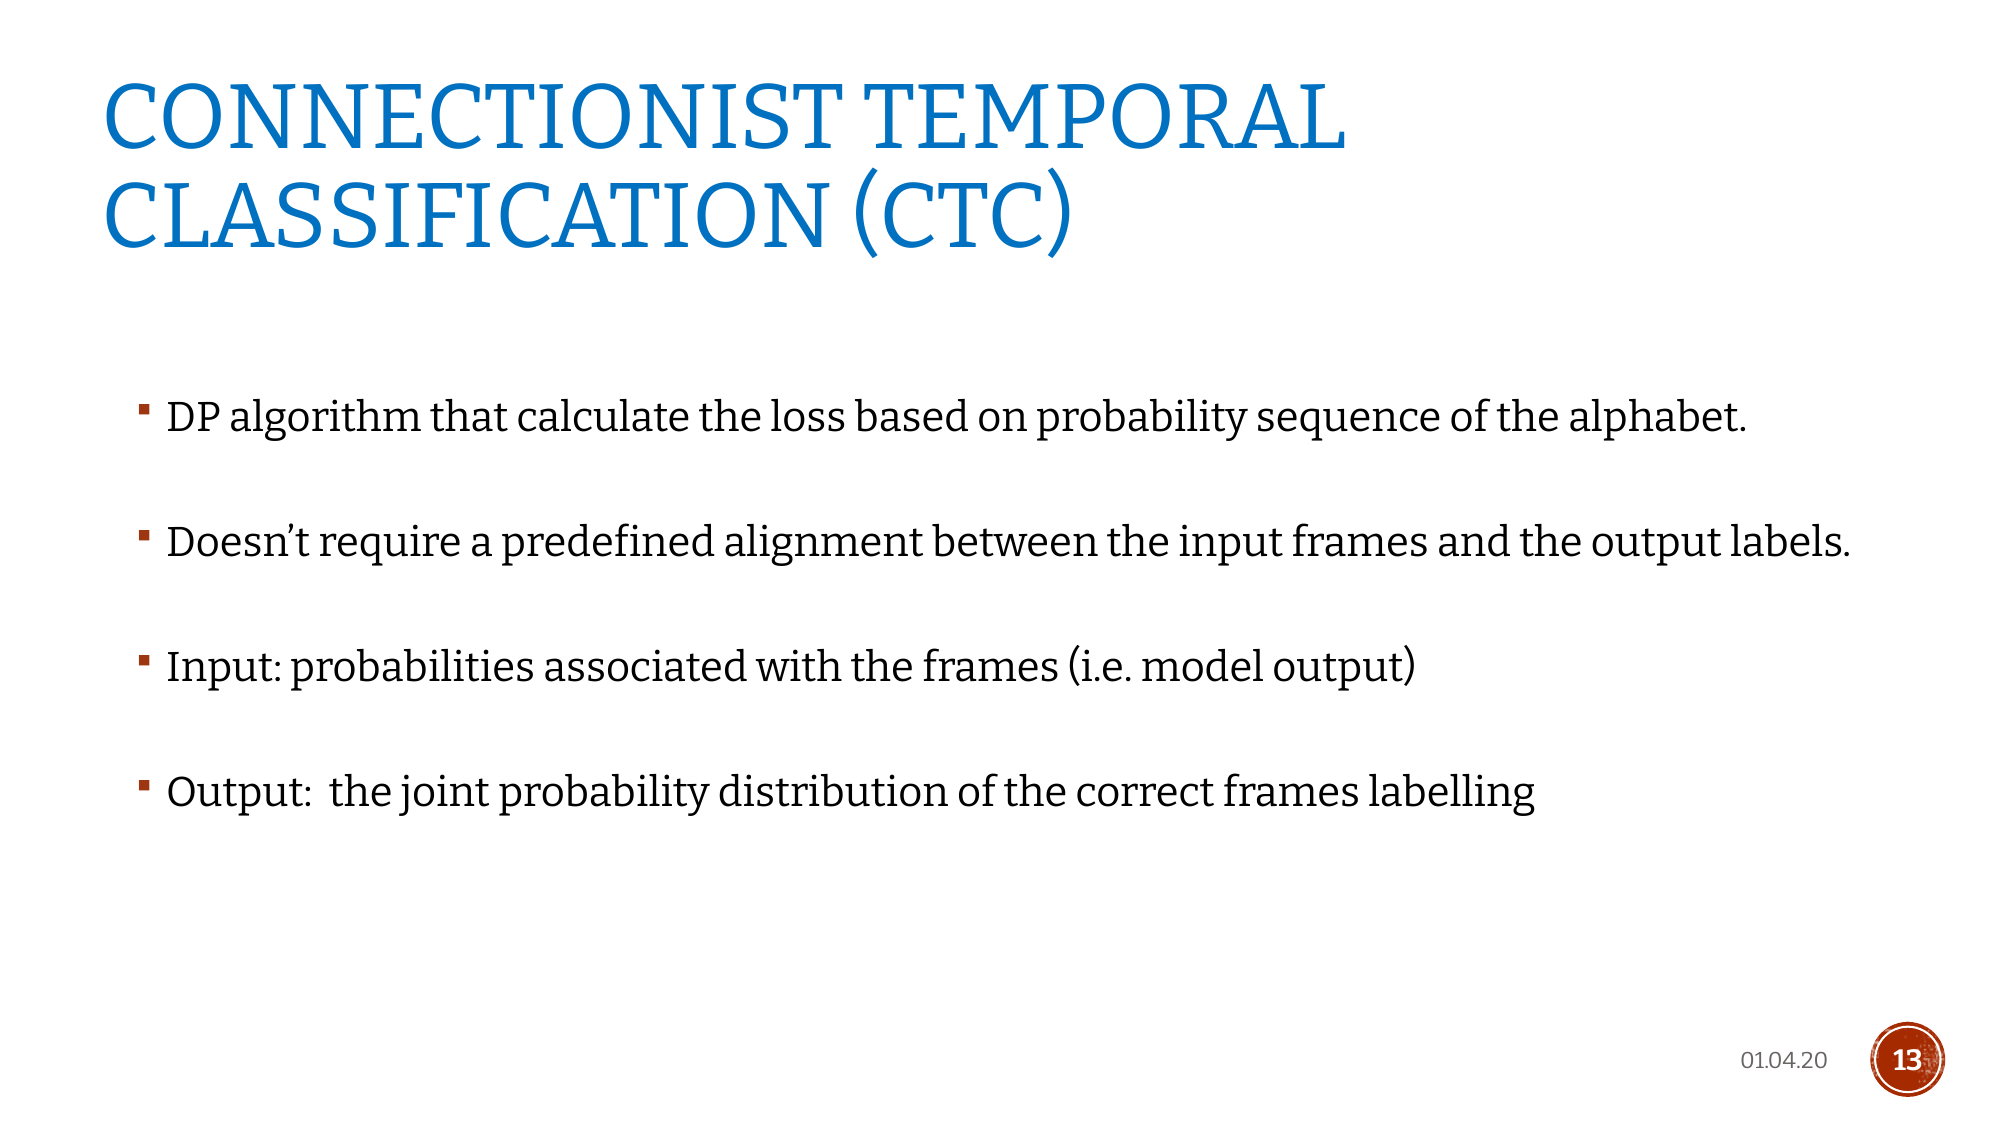

# Connectionist Temporal Classification (CTC)
DP algorithm that calculate the loss based on probability sequence of the alphabet.
Doesn’t require a predefined alignment between the input frames and the output labels.
Input: probabilities associated with the frames (i.e. model output)
Output:  the joint probability distribution of the correct frames labelling

01.04.20
13